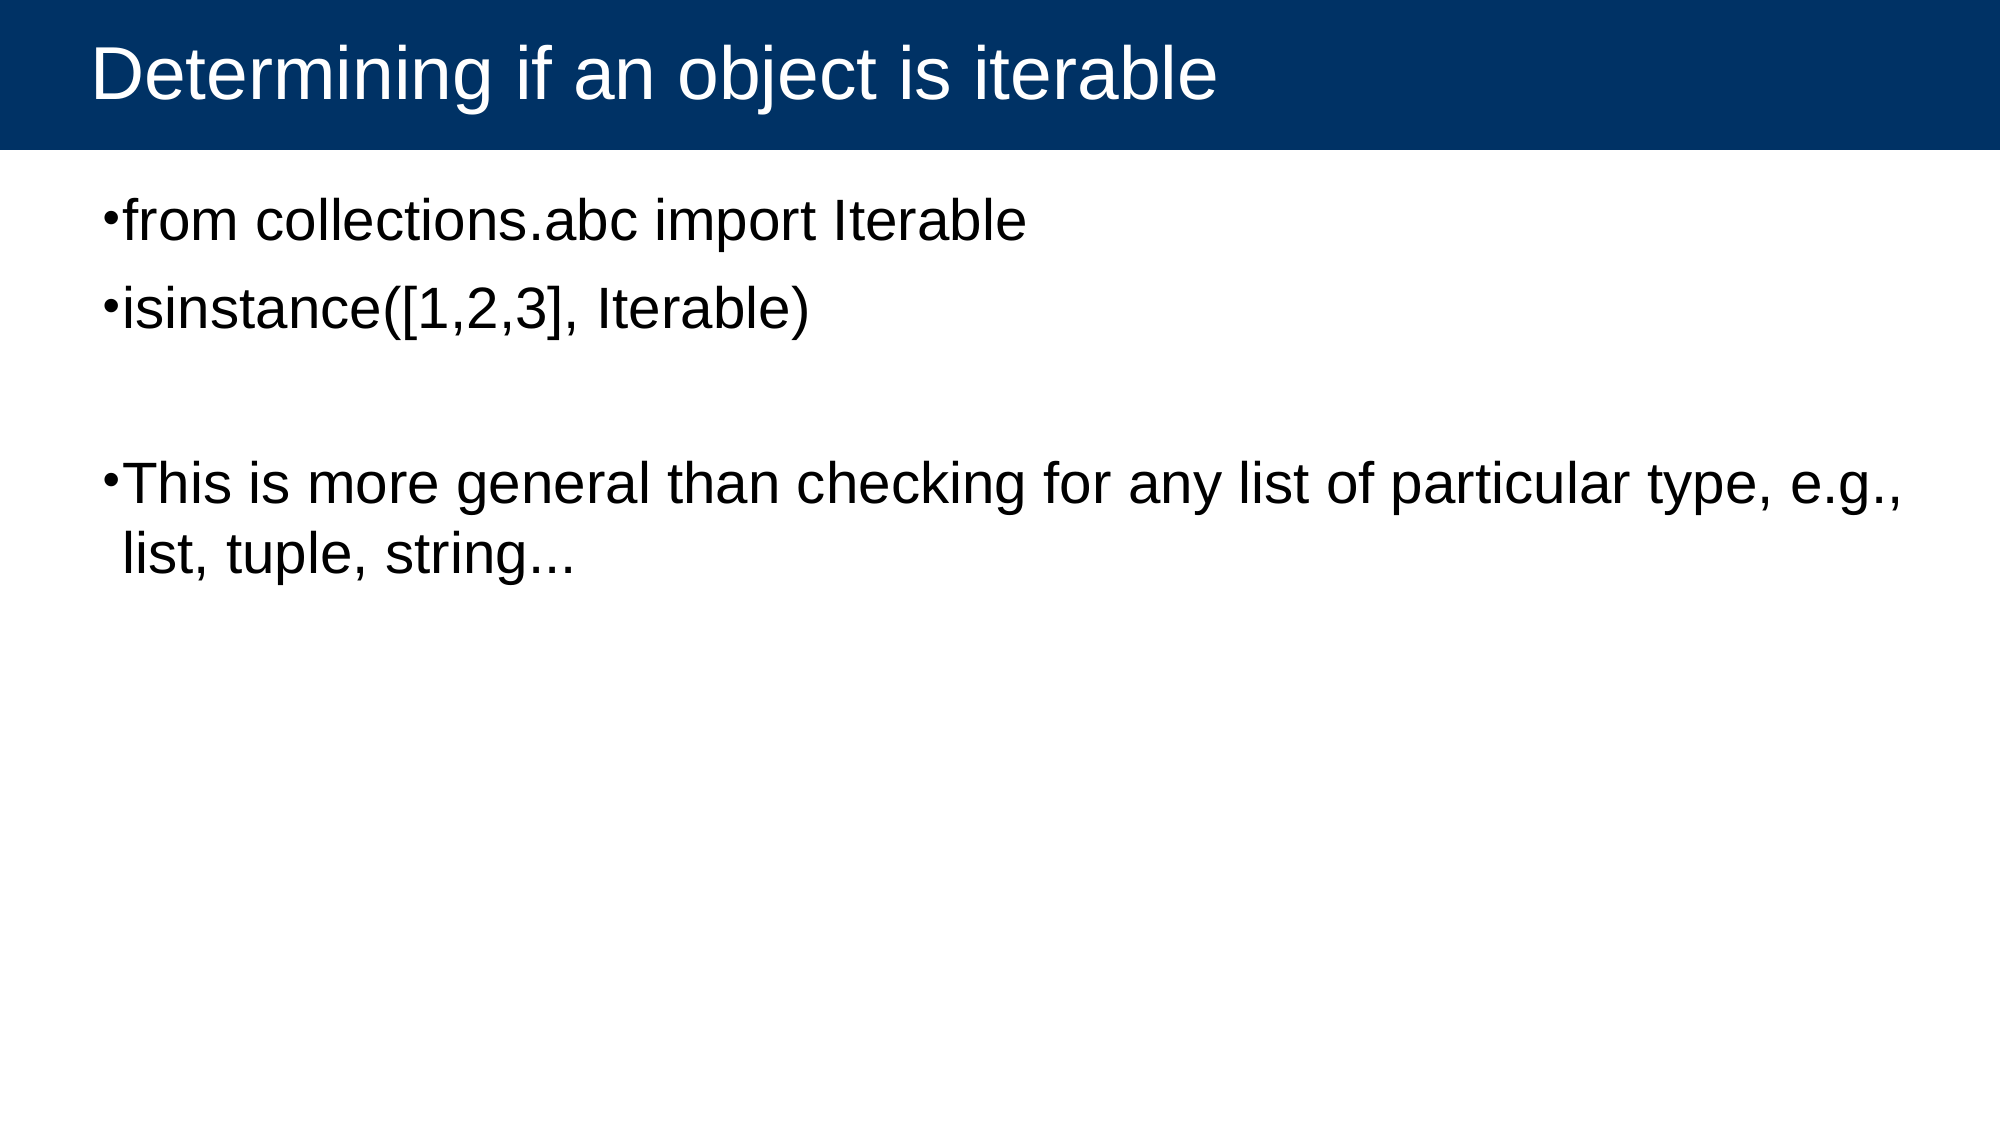

# Determining if an object is iterable
from collections.abc import Iterable
isinstance([1,2,3], Iterable)

This is more general than checking for any list of particular type, e.g., list, tuple, string...